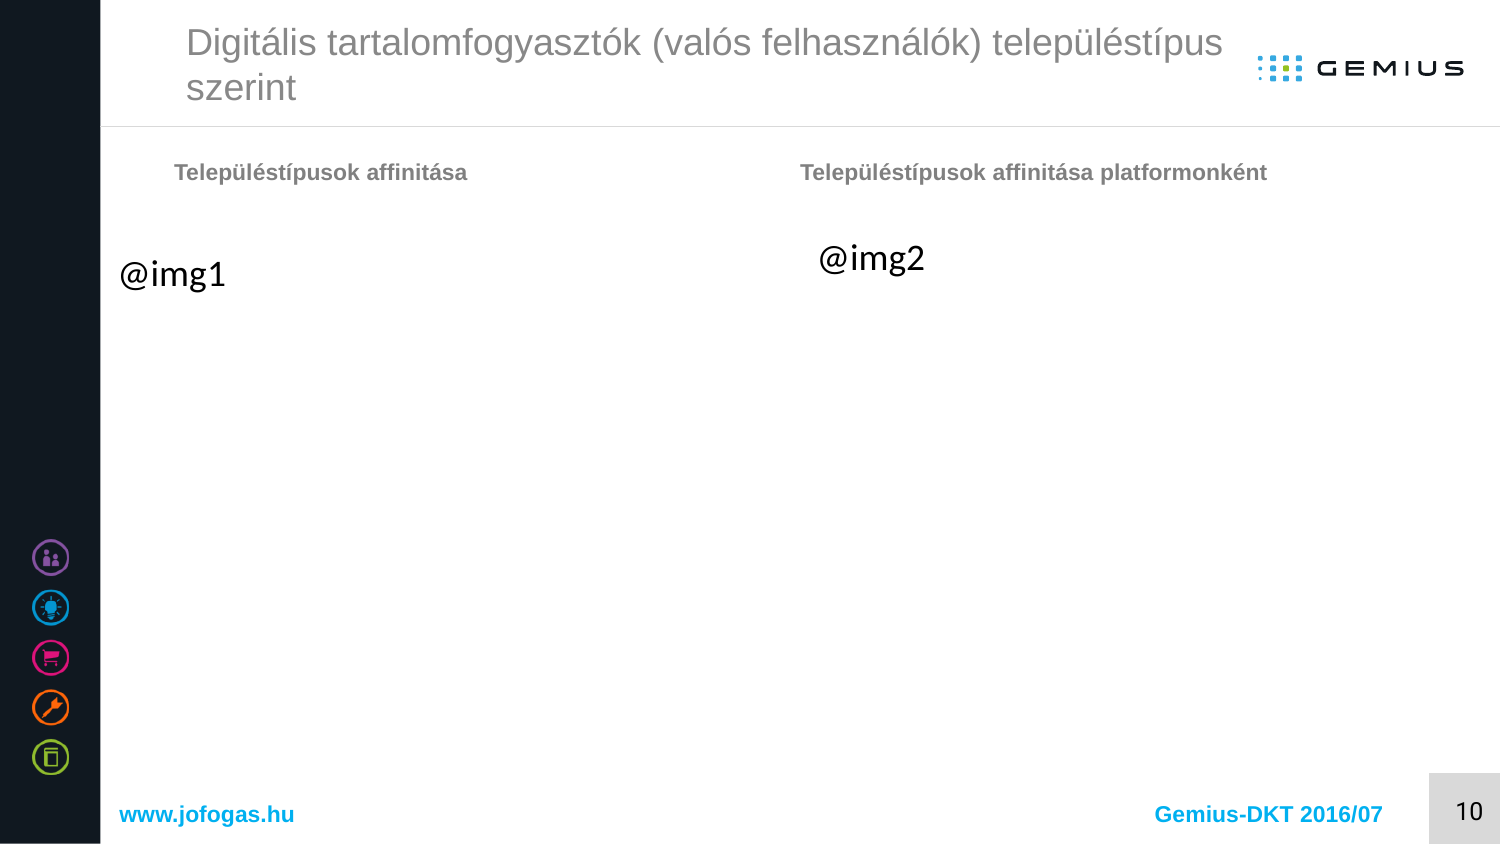

# Digitális tartalomfogyasztók (valós felhasználók) településtípus szerint
Településtípusok affinitása
Településtípusok affinitása platformonként
@img2
@img1
www.jofogas.hu
Gemius-DKT 2016/07